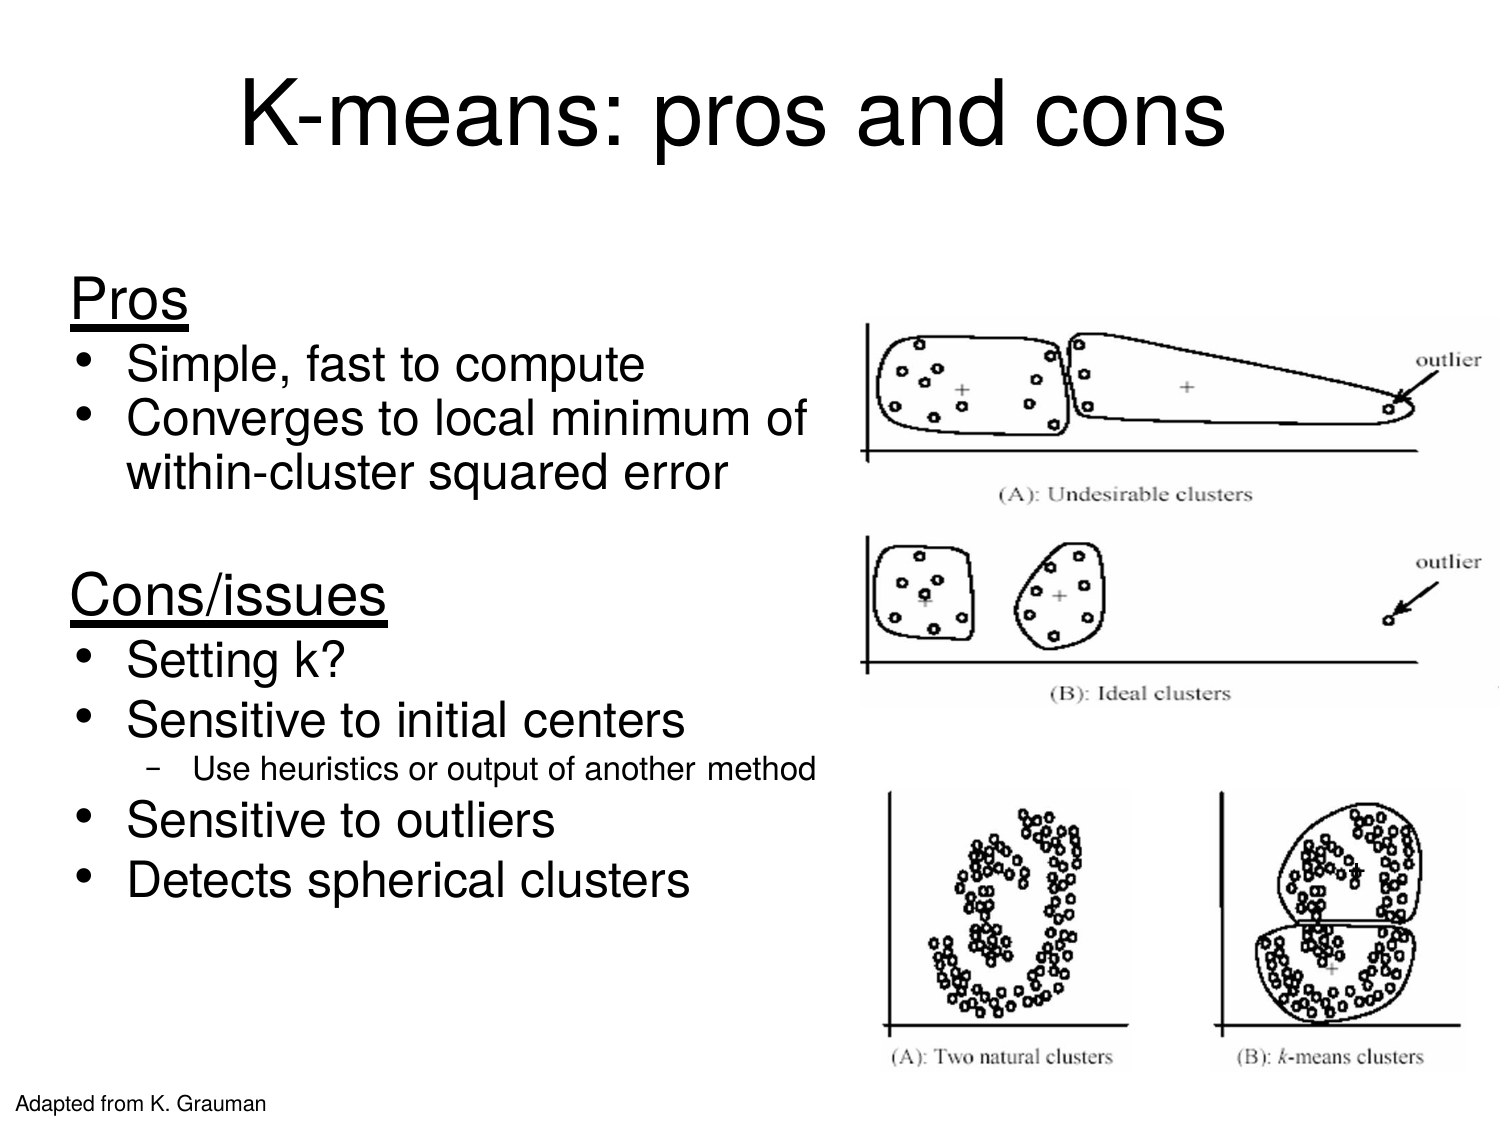

# K-means: pros and cons
Pros
Simple, fast to compute
Converges to local minimum of
within-cluster squared error

Cons/issues
Setting k?
Sensitive to initial centers
Use heuristics or output of another method
Sensitive to outliers
Detects spherical clusters

Adapted from K. Grauman